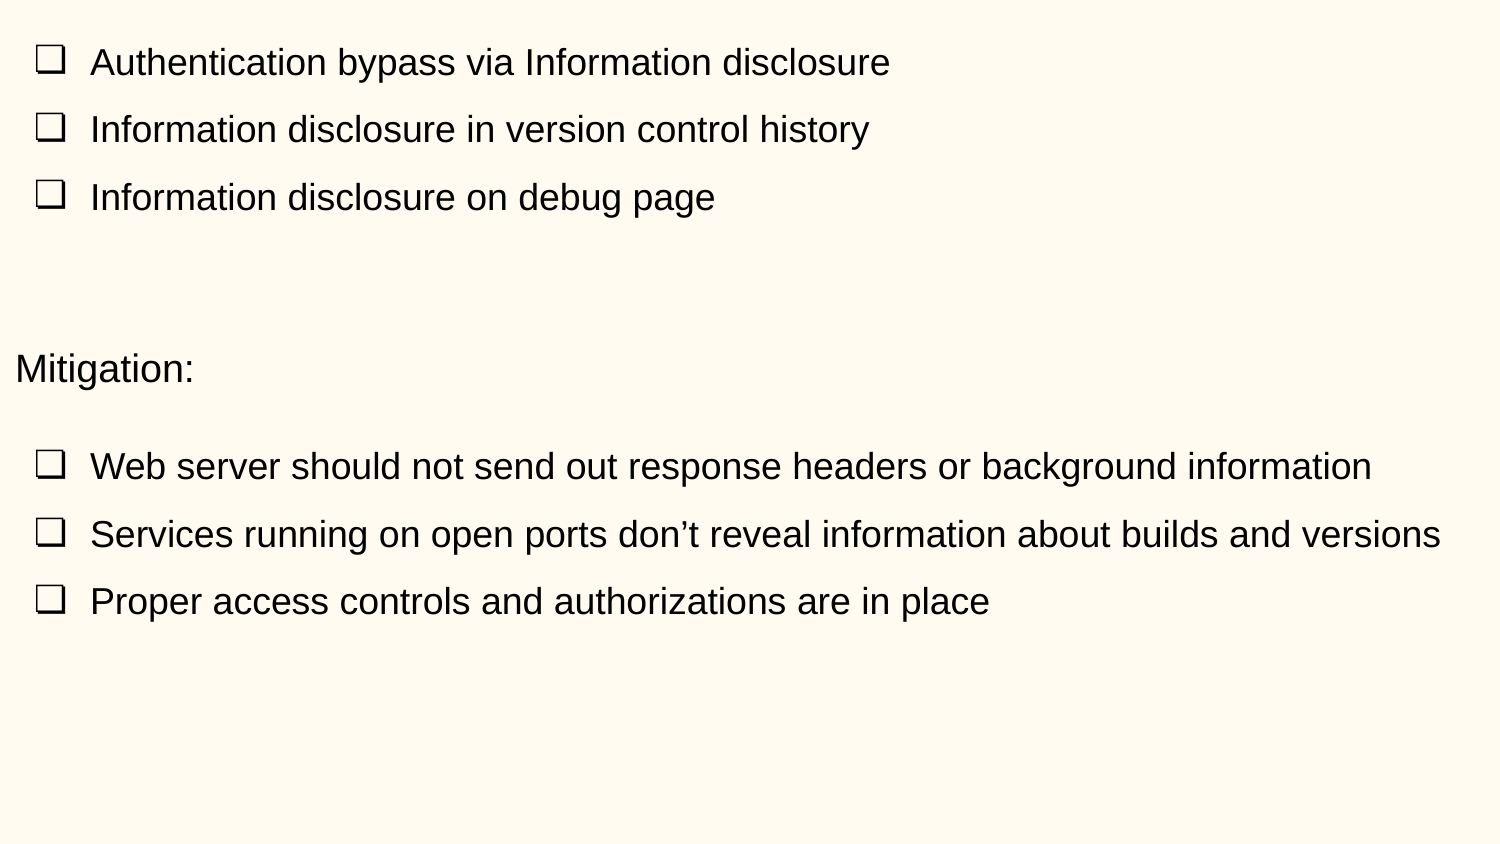

Authentication bypass via Information disclosure
Information disclosure in version control history
Information disclosure on debug page

Mitigation:
Web server should not send out response headers or background information
Services running on open ports don’t reveal information about builds and versions
Proper access controls and authorizations are in place